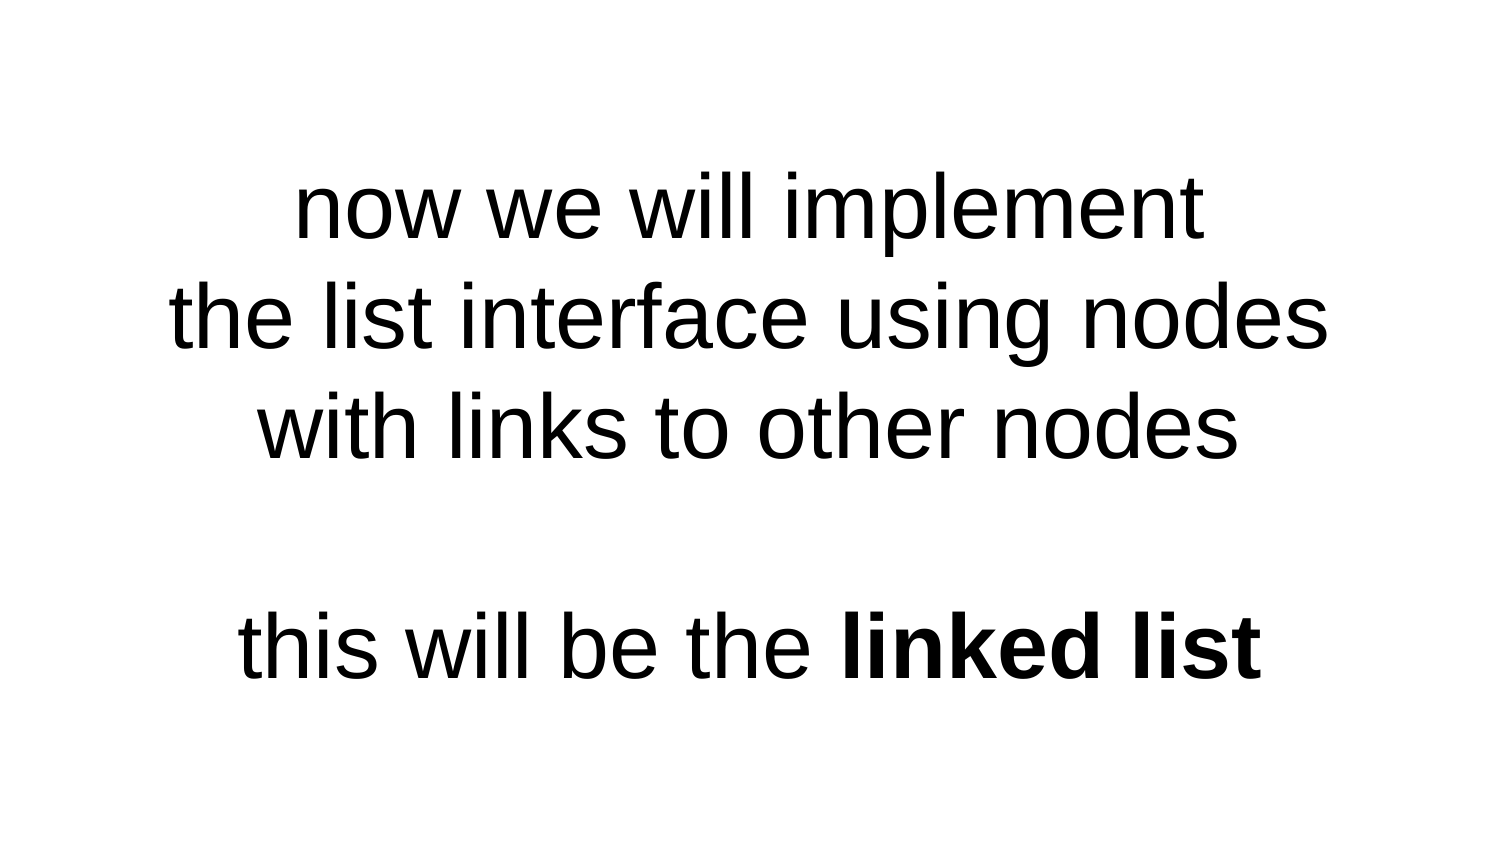

# now we will implement the list interface using nodes with links to other nodes this will be the linked list